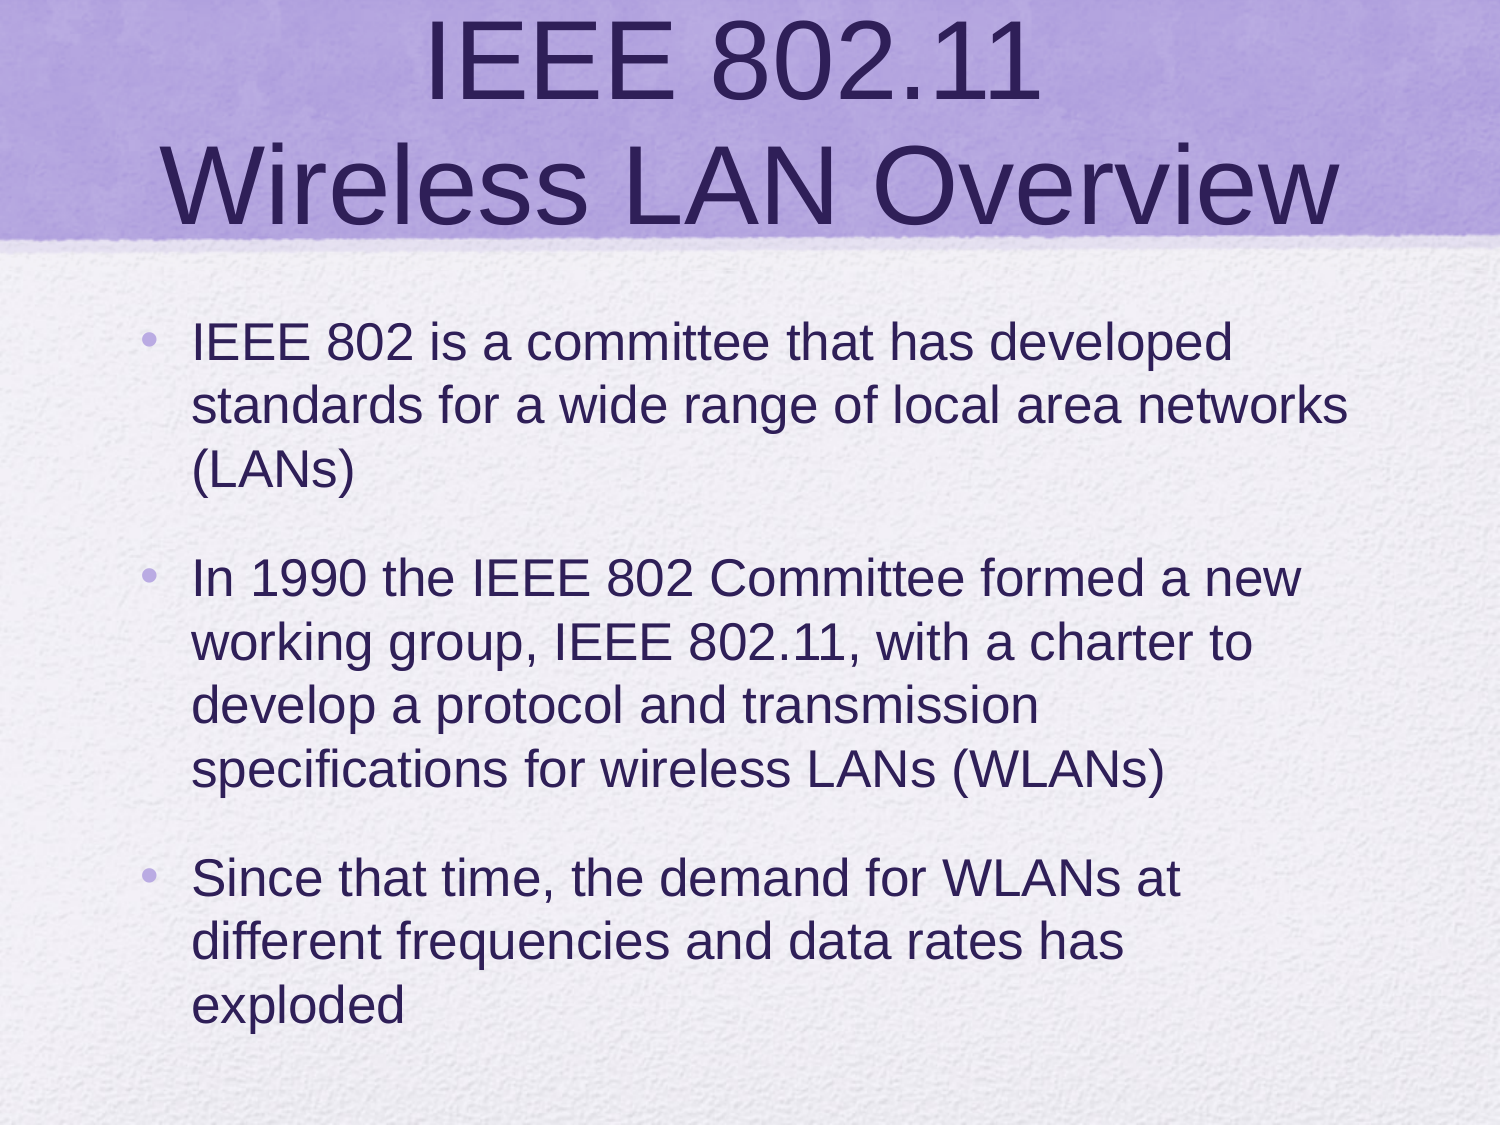

# IEEE 802.11 Wireless LAN Overview
IEEE 802 is a committee that has developed standards for a wide range of local area networks (LANs)
In 1990 the IEEE 802 Committee formed a new working group, IEEE 802.11, with a charter to develop a protocol and transmission specifications for wireless LANs (WLANs)
Since that time, the demand for WLANs at different frequencies and data rates has exploded